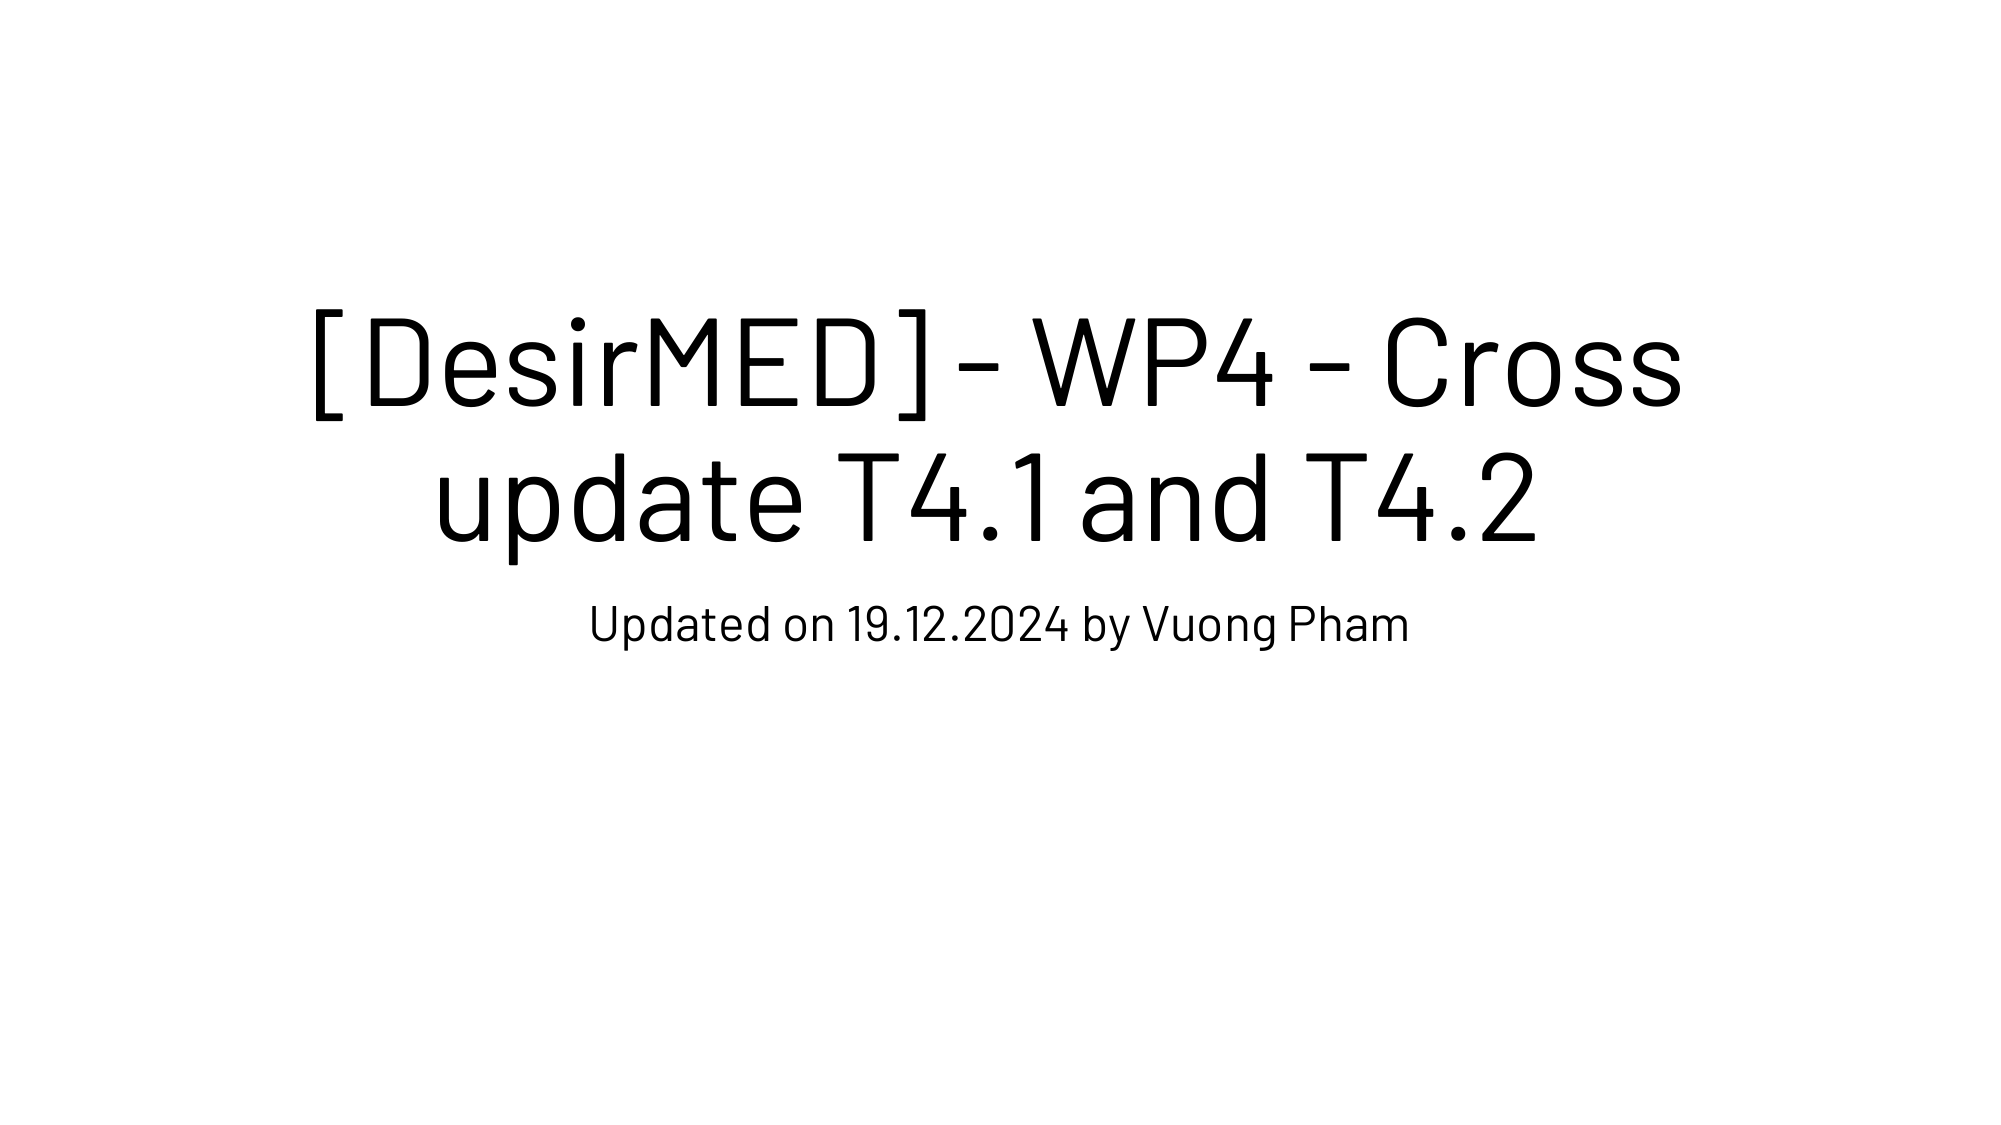

# [DesirMED] - WP4 - Cross update T4.1 and T4.2
Updated on 19.12.2024 by Vuong Pham